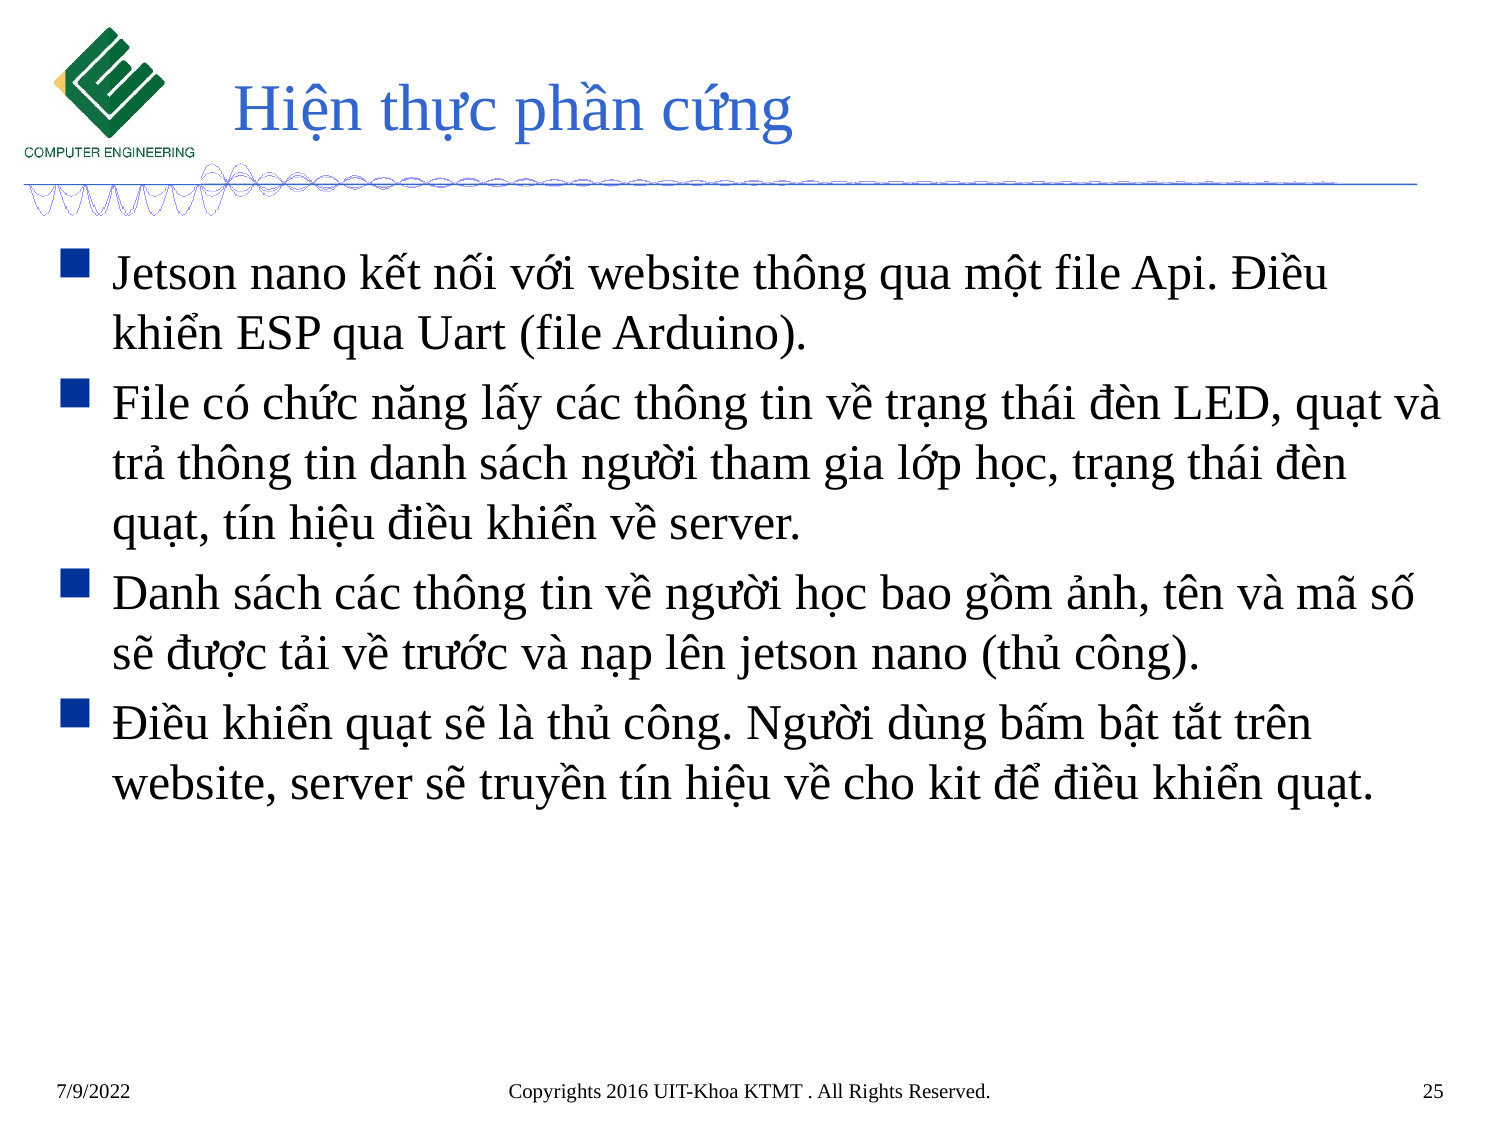

# Hiện thực phần cứng
Jetson nano kết nối với website thông qua một file Api. Điều khiển ESP qua Uart (file Arduino).
File có chức năng lấy các thông tin về trạng thái đèn LED, quạt và trả thông tin danh sách người tham gia lớp học, trạng thái đèn quạt, tín hiệu điều khiển về server.
Danh sách các thông tin về người học bao gồm ảnh, tên và mã số sẽ được tải về trước và nạp lên jetson nano (thủ công).
Điều khiển quạt sẽ là thủ công. Người dùng bấm bật tắt trên website, server sẽ truyền tín hiệu về cho kit để điều khiển quạt.

7/9/2022
Copyrights 2016 UIT-Khoa KTMT . All Rights Reserved.
25